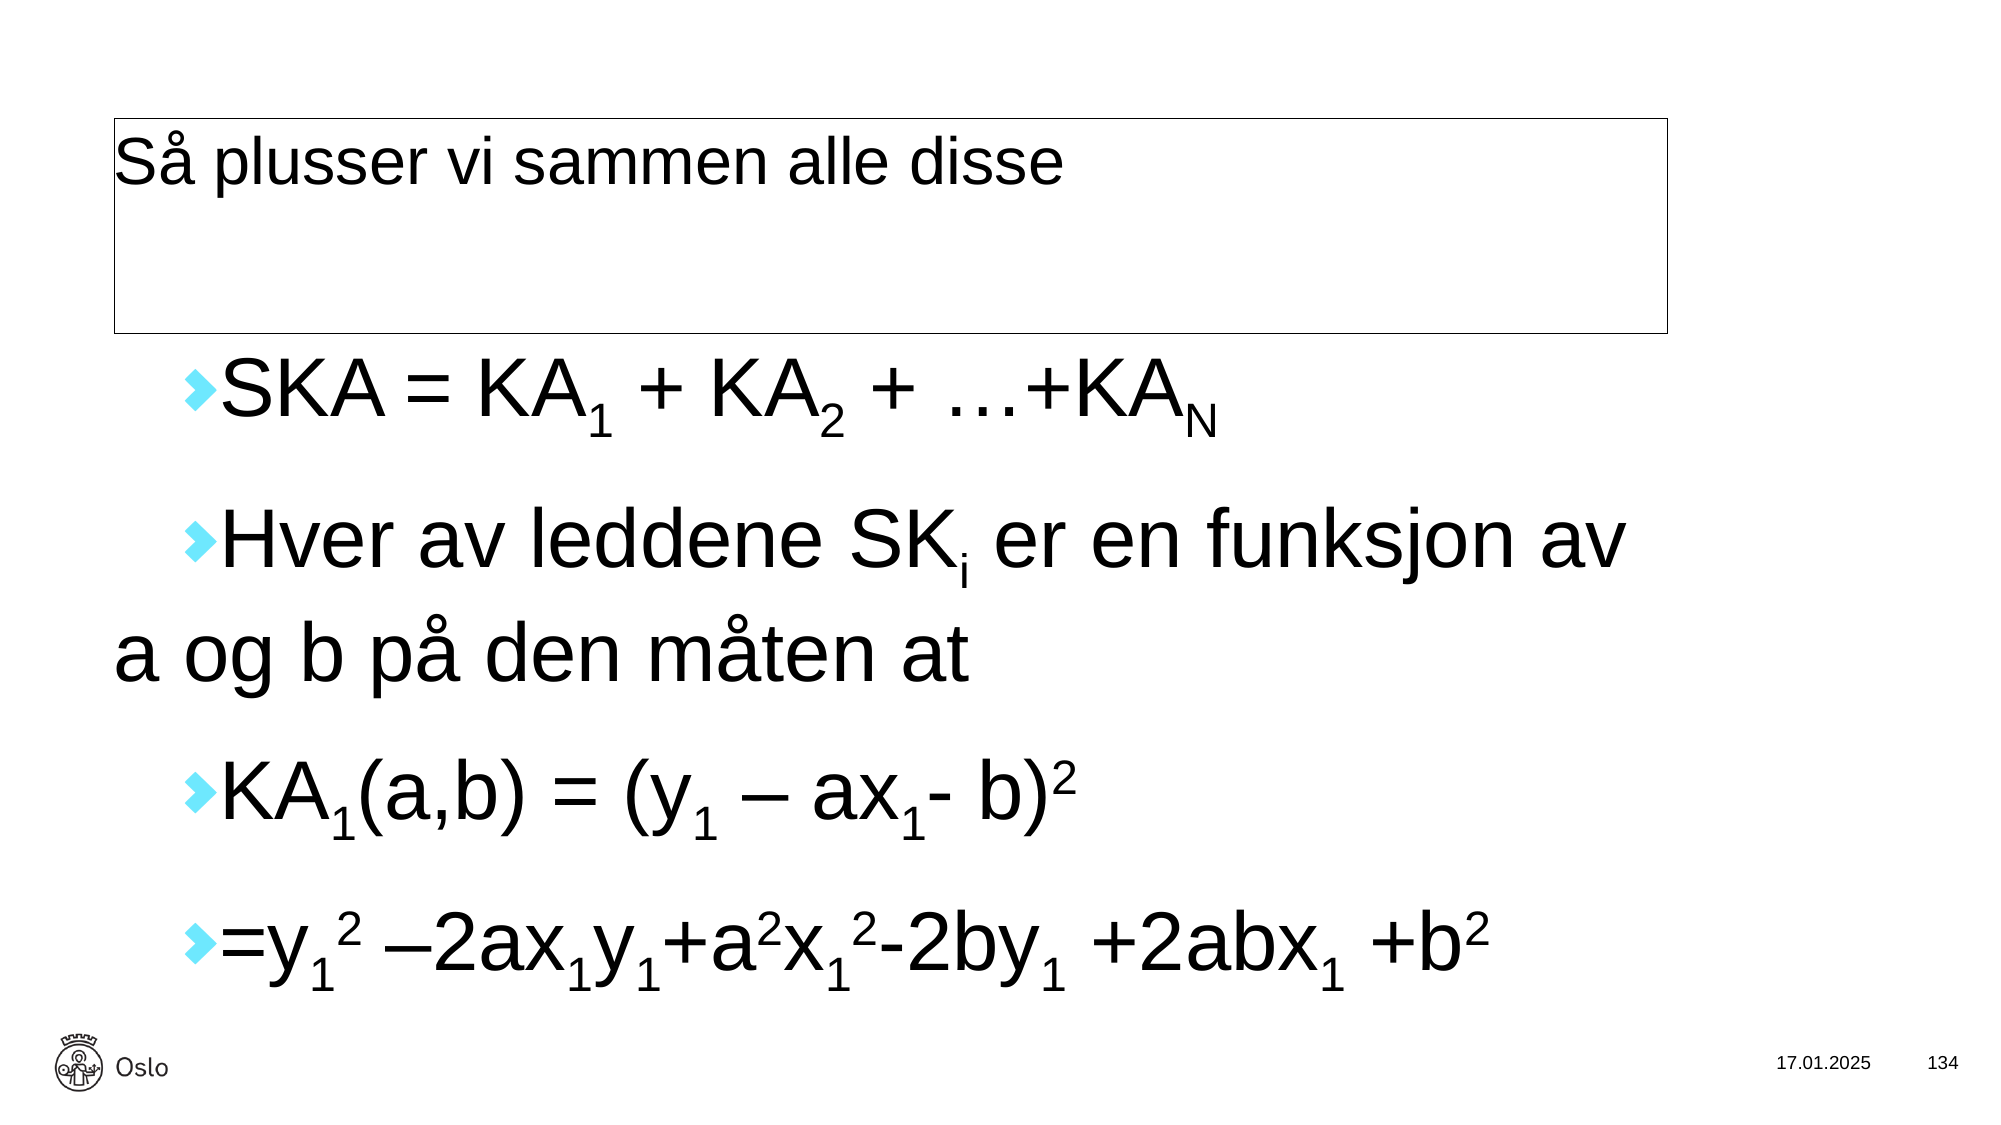

# Så plusser vi sammen alle disse
SKA = KA1 + KA2 + …+KAN
Hver av leddene SKi er en funksjon av a og b på den måten at
KA1(a,b) = (y1 – ax1- b)2
=y12 –2ax1y1+a2x12-2by1 +2abx1 +b2

17.01.2025
134